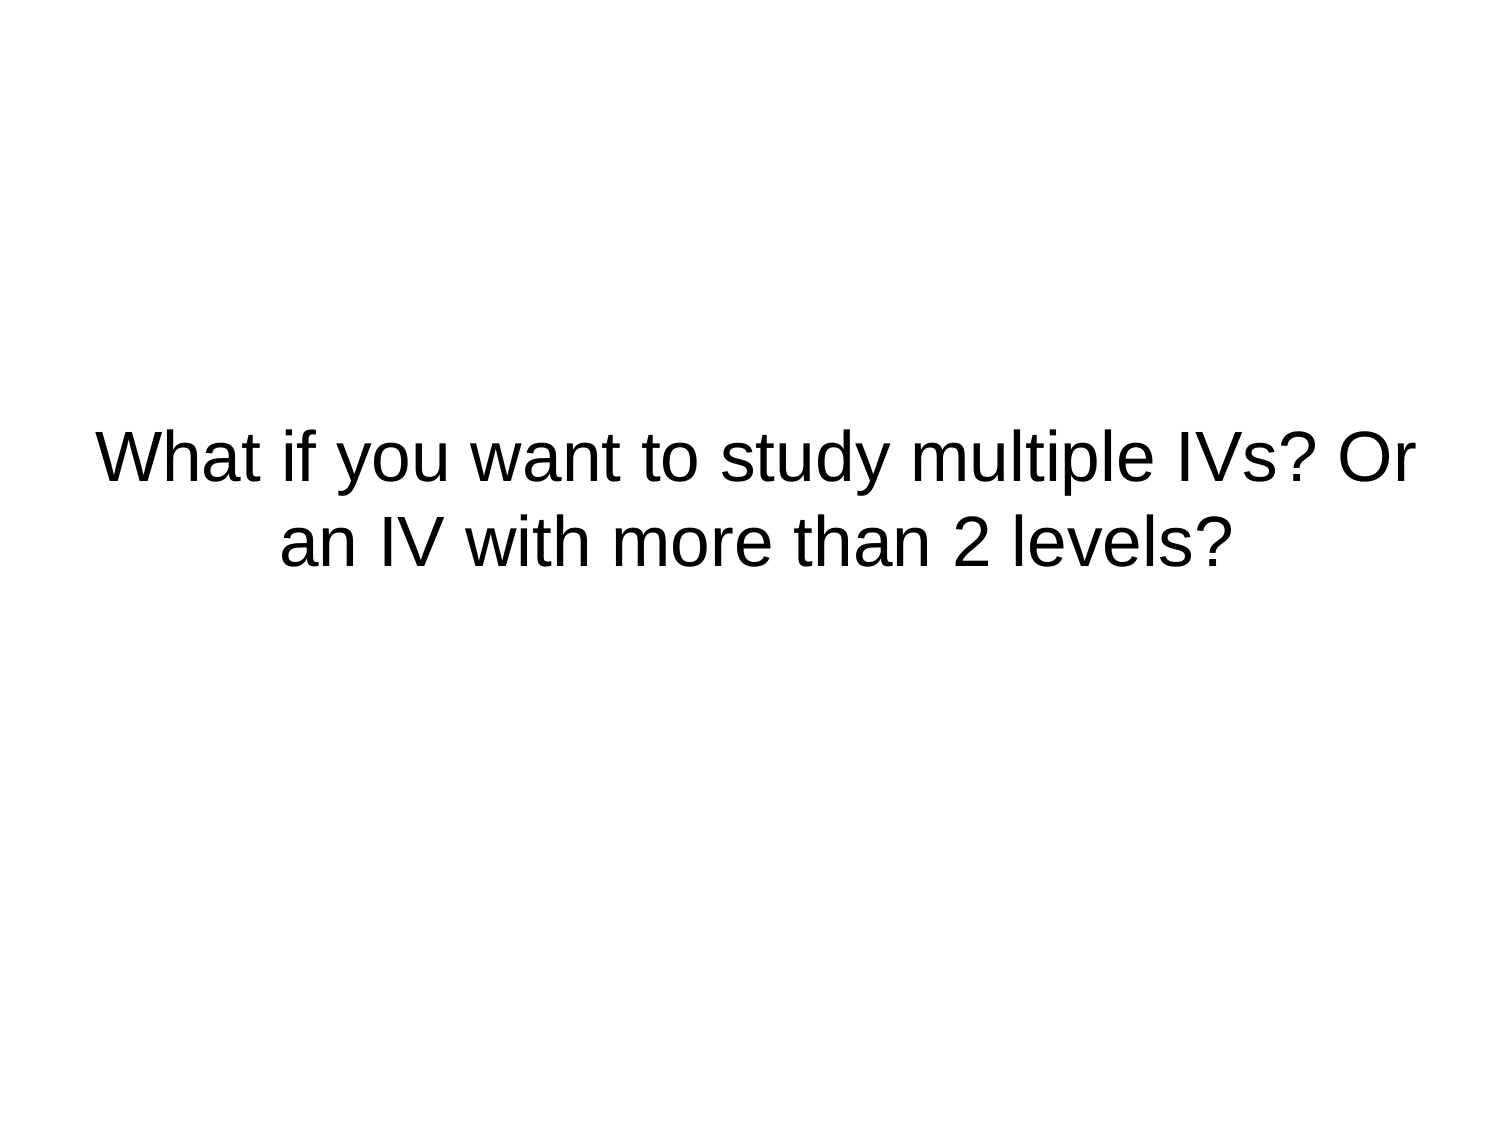

# What if you want to study multiple IVs? Or an IV with more than 2 levels?